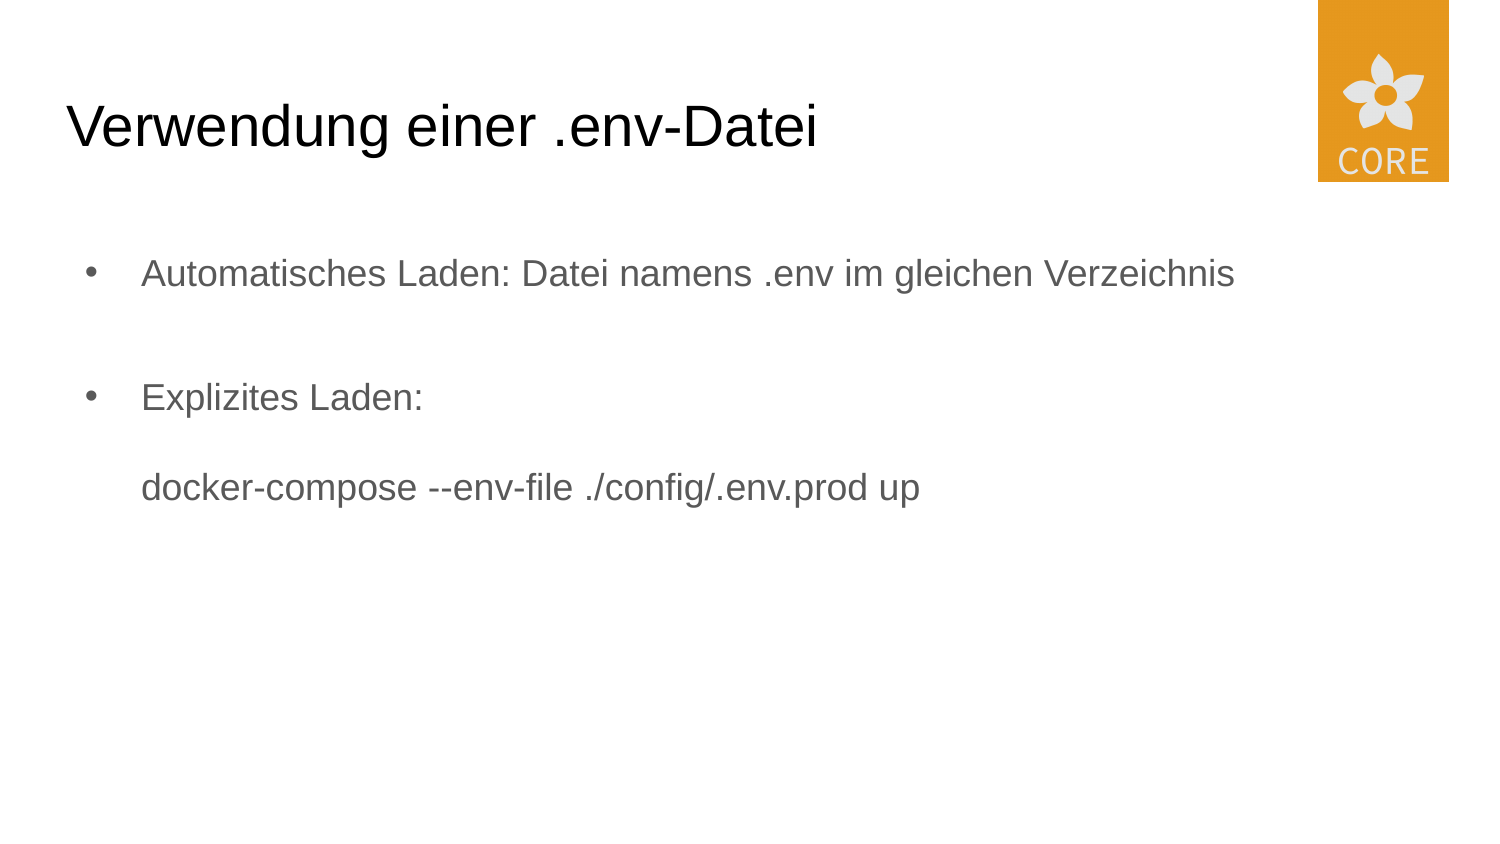

# Verwendung einer .env-Datei
Automatisches Laden: Datei namens .env im gleichen Verzeichnis
Explizites Laden:
docker-compose --env-file ./config/.env.prod up